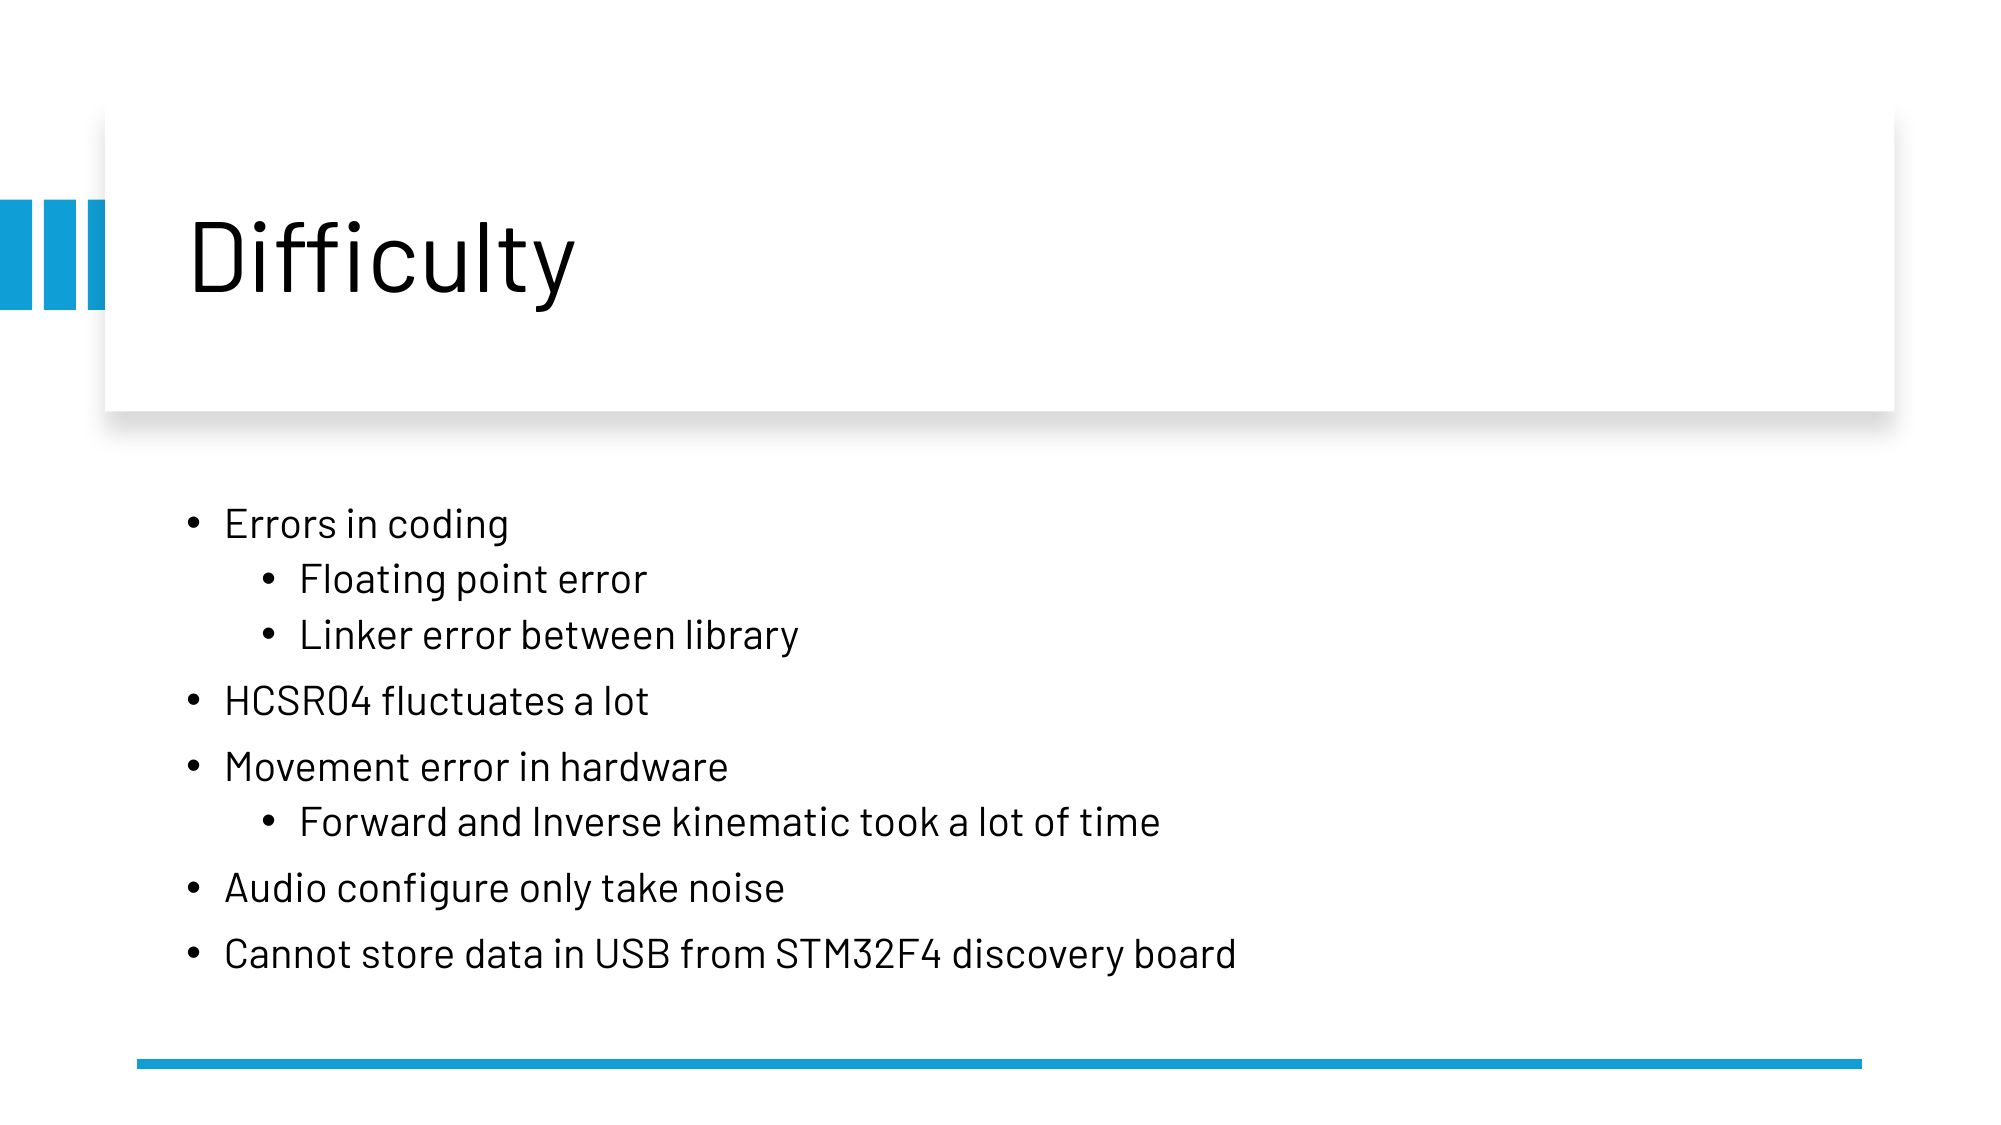

# Difficulty

Errors in coding
Floating point error
Linker error between library
HCSR04 fluctuates a lot
Movement error in hardware
Forward and Inverse kinematic took a lot of time
Audio configure only take noise
Cannot store data in USB from STM32F4 discovery board